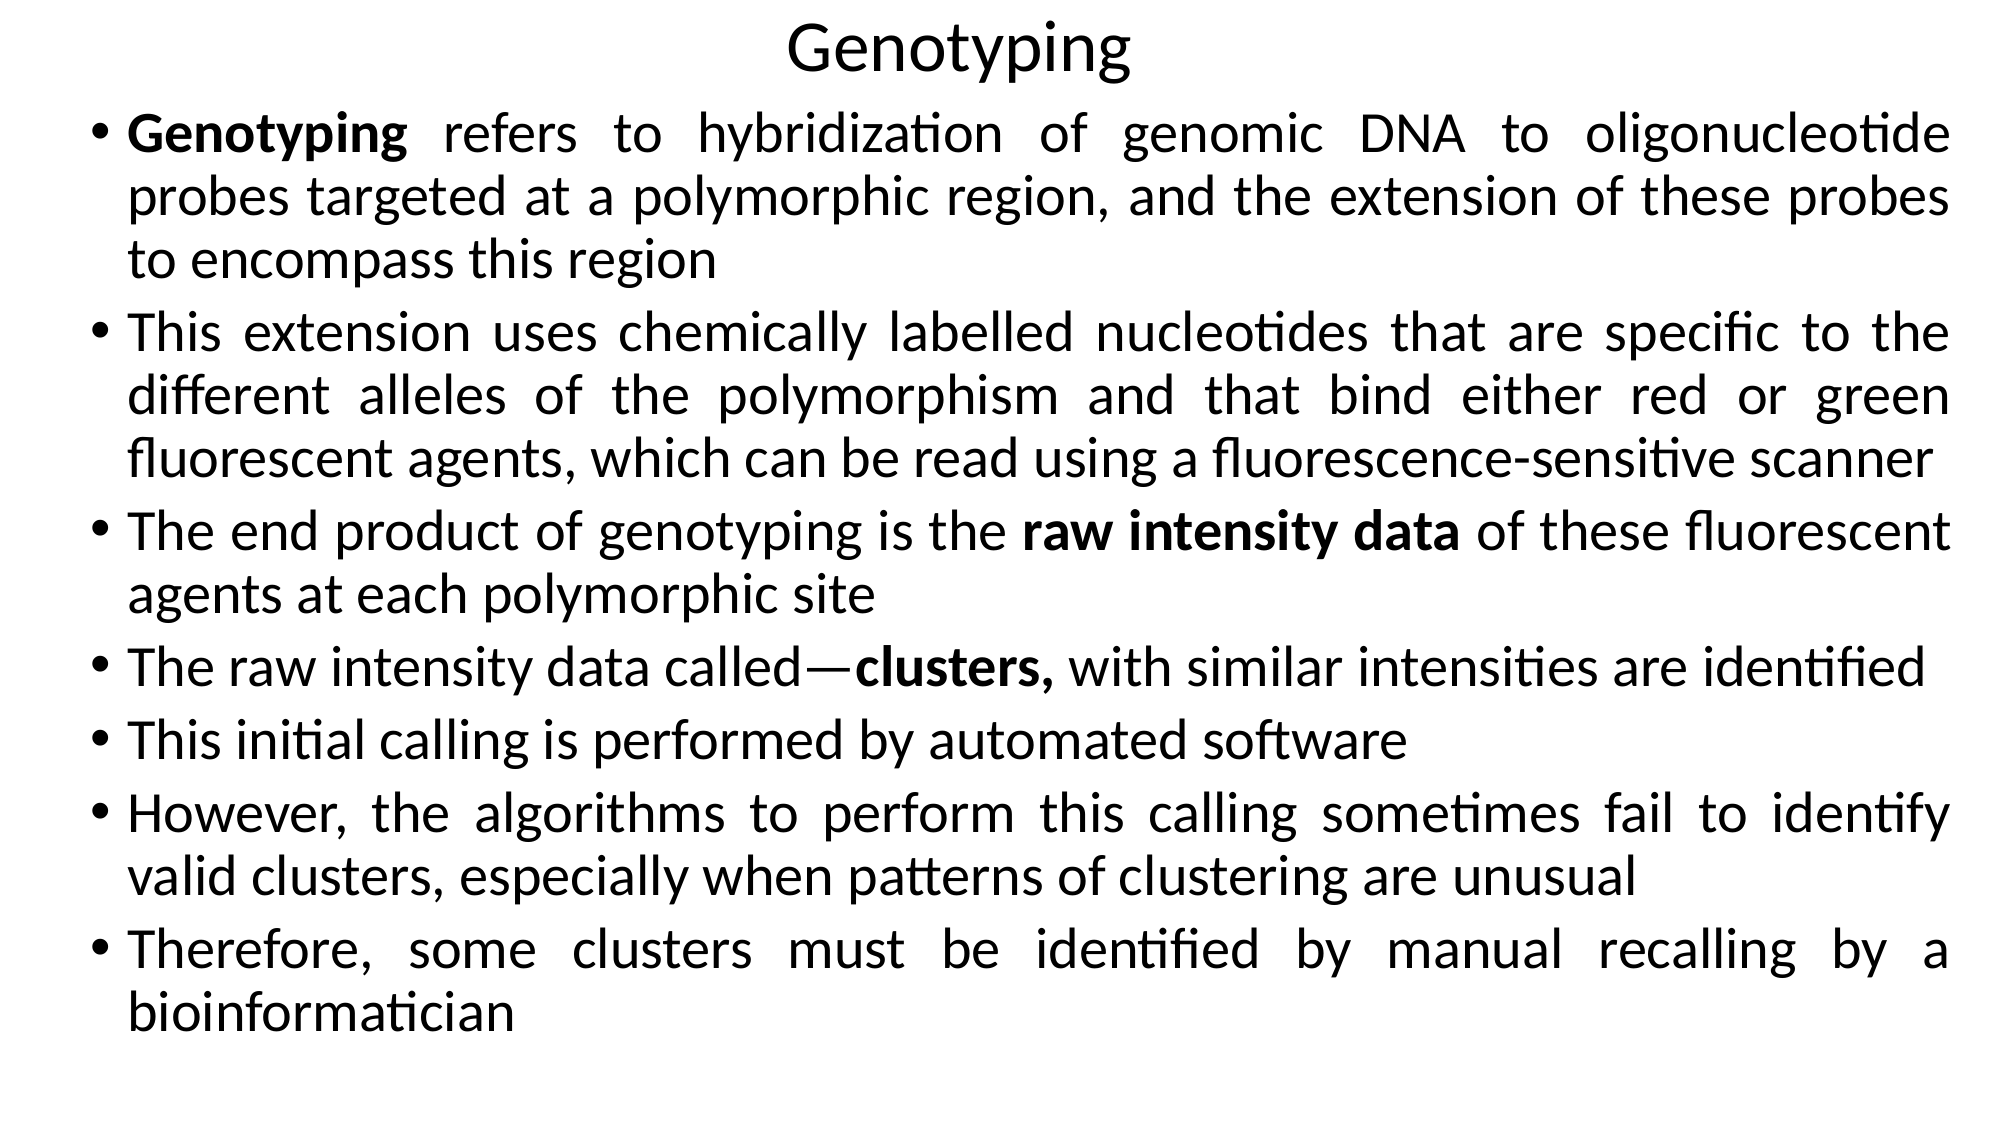

# Genotyping
Genotyping refers to hybridization of genomic DNA to oligonucleotide probes targeted at a polymorphic region, and the extension of these probes to encompass this region
This extension uses chemically labelled nucleotides that are specific to the different alleles of the polymorphism and that bind either red or green fluorescent agents, which can be read using a fluorescence-sensitive scanner
The end product of genotyping is the raw intensity data of these fluorescent agents at each polymorphic site
The raw intensity data called—clusters, with similar intensities are identified
This initial calling is performed by automated software
However, the algorithms to perform this calling sometimes fail to identify valid clusters, especially when patterns of clustering are unusual
Therefore, some clusters must be identified by manual recalling by a bioinformatician